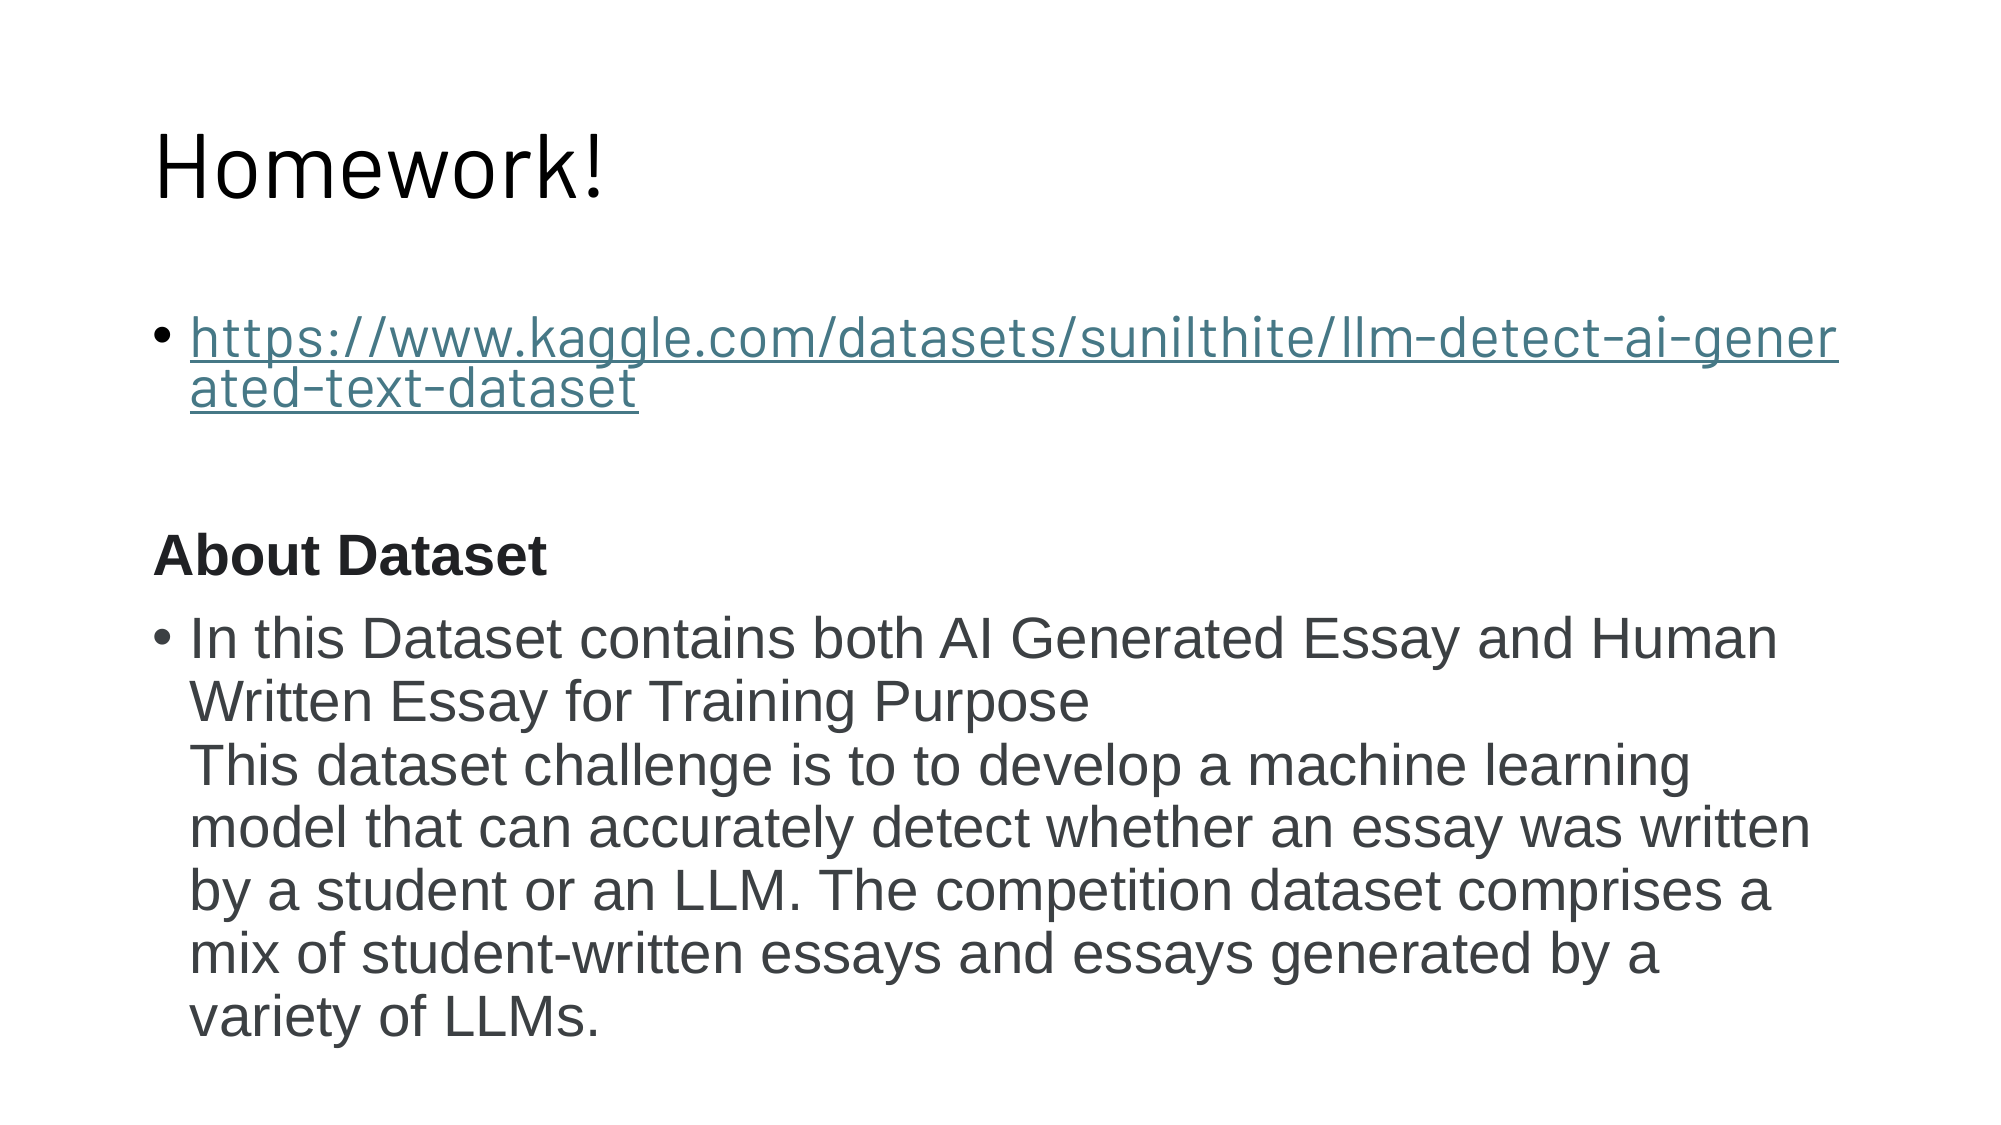

# Homework!
https://www.kaggle.com/datasets/sunilthite/llm-detect-ai-generated-text-dataset

About Dataset
In this Dataset contains both AI Generated Essay and Human Written Essay for Training Purpose
This dataset challenge is to to develop a machine learning model that can accurately detect whether an essay was written by a student or an LLM. The competition dataset comprises a mix of student-written essays and essays generated by a variety of LLMs.